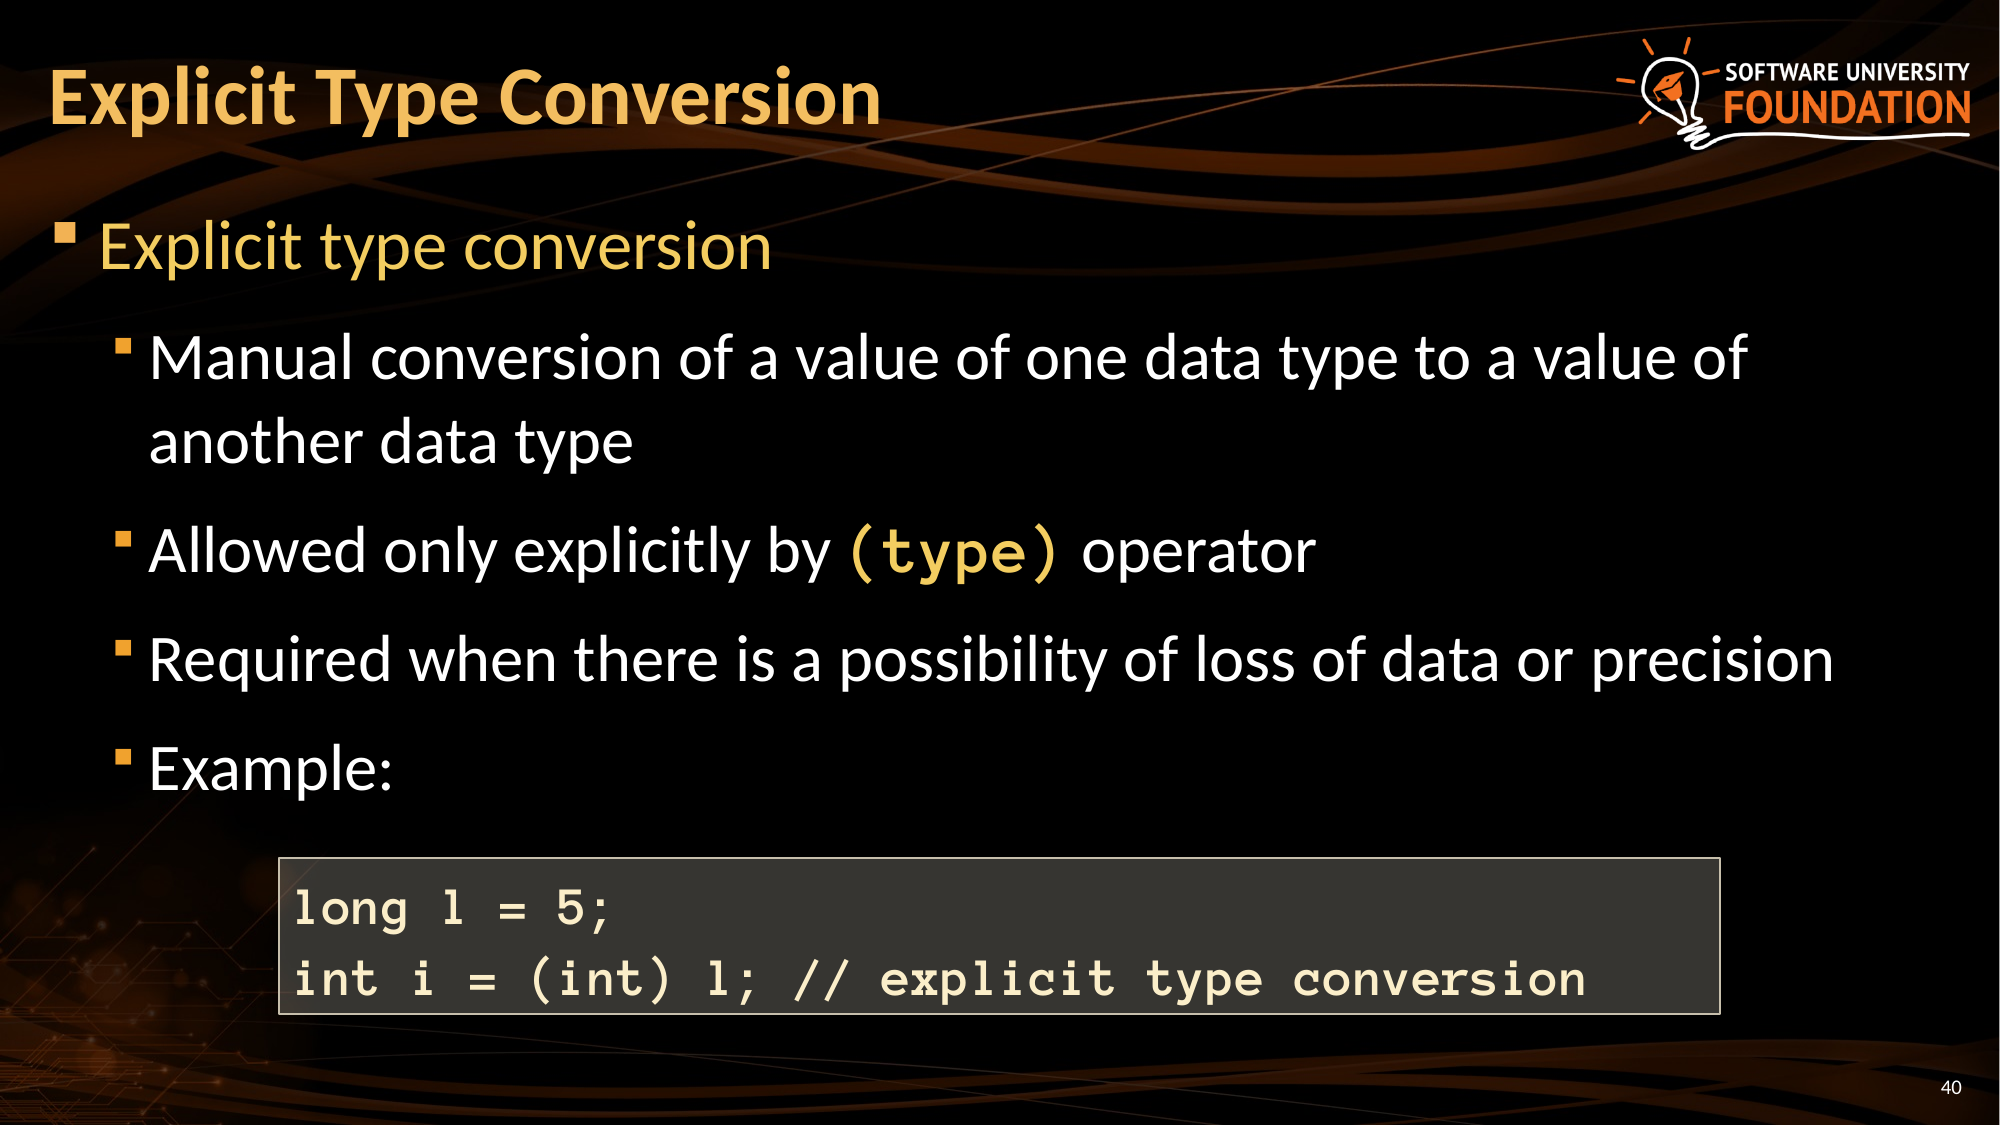

# Explicit Type Conversion
Explicit type conversion
Manual conversion of a value of one data type to a value of another data type
Allowed only explicitly by (type) operator
Required when there is a possibility of loss of data or precision
Example:
long l = 5;
int i = (int) l; // explicit type conversion
40